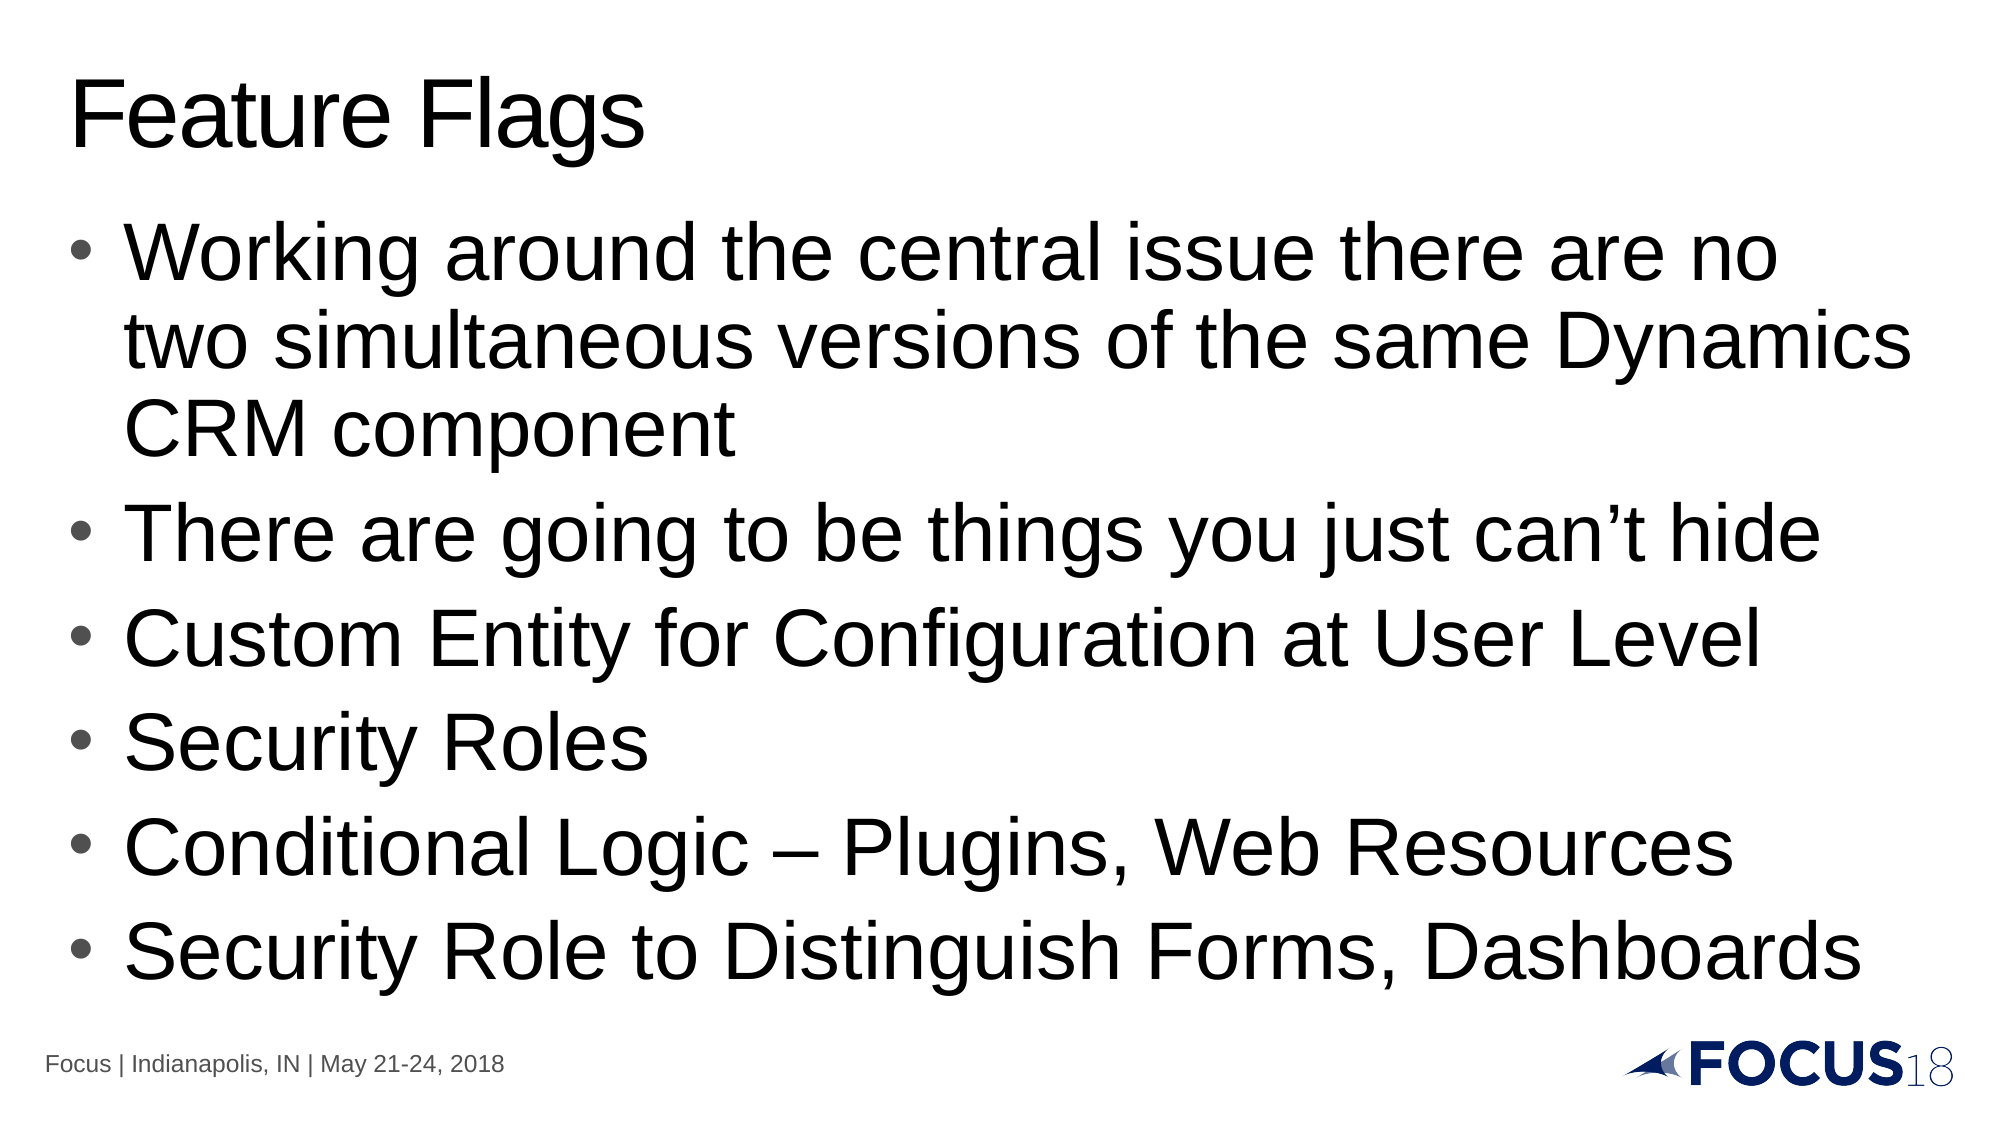

# Feature Flags
Working around the central issue there are no two simultaneous versions of the same Dynamics CRM component
There are going to be things you just can’t hide
Custom Entity for Configuration at User Level
Security Roles
Conditional Logic – Plugins, Web Resources
Security Role to Distinguish Forms, Dashboards